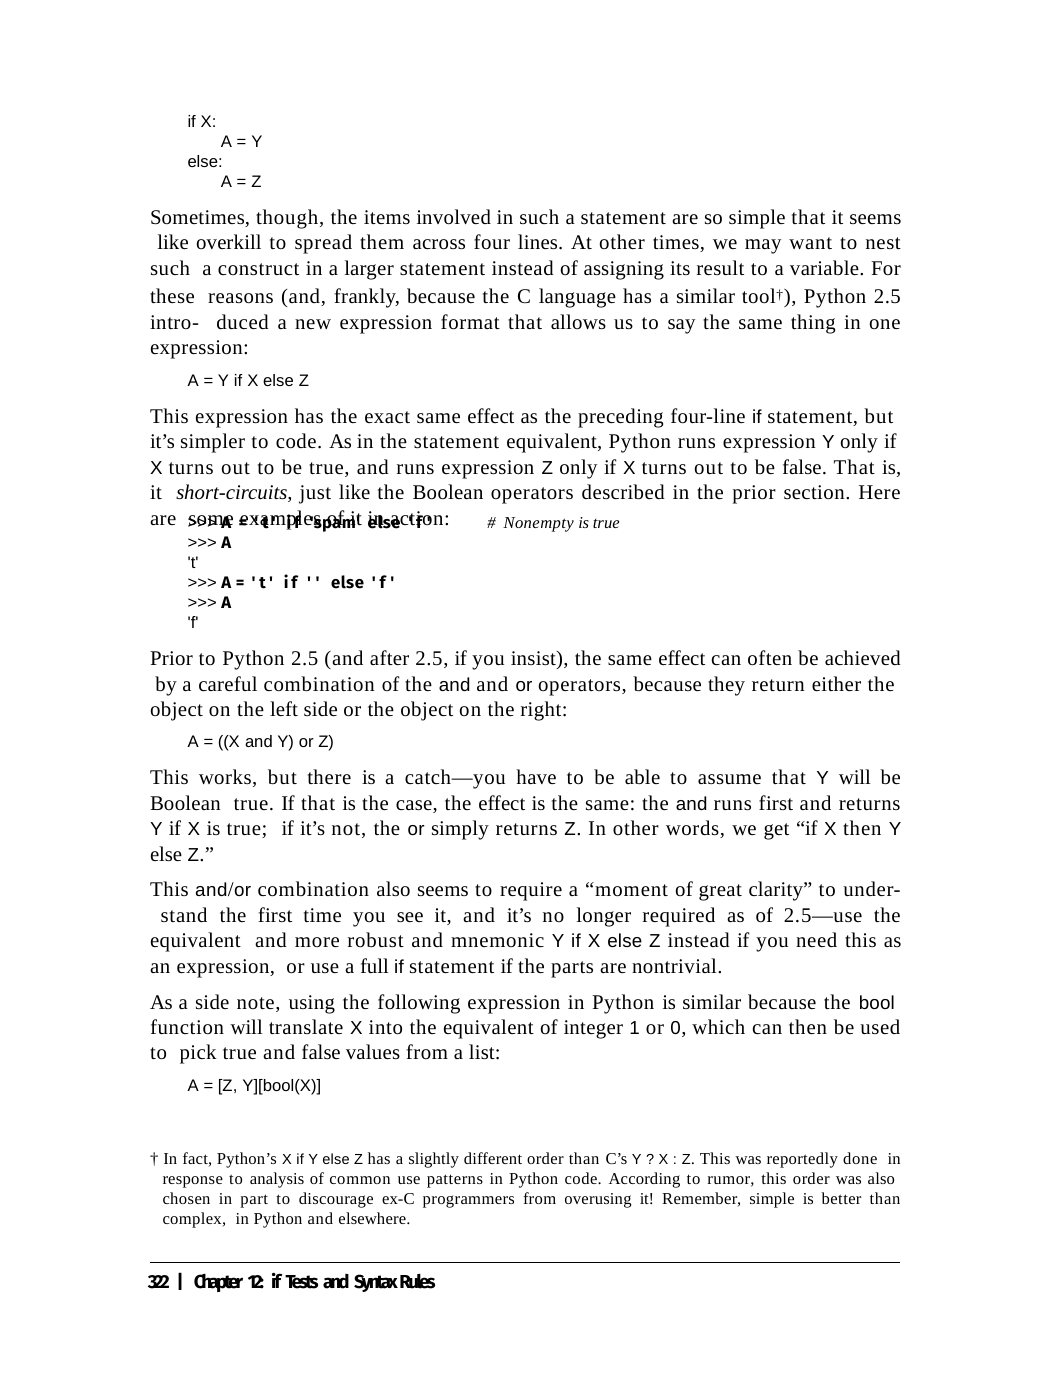

if X:
A = Y
else:
A = Z
Sometimes, though, the items involved in such a statement are so simple that it seems  like overkill to spread them across four lines. At other times, we may want to nest such  a construct in a larger statement instead of assigning its result to a variable. For these  reasons (and, frankly, because the C language has a similar tool†), Python 2.5 intro-  duced a new expression format that allows us to say the same thing in one expression:
A = Y if X else Z
This expression has the exact same effect as the preceding four-line if statement, but  it’s simpler to code. As in the statement equivalent, Python runs expression Y only if  X turns out to be true, and runs expression Z only if X turns out to be false. That is, it  short-circuits, just like the Boolean operators described in the prior section. Here are  some examples of it in action:
>>> A = 't' if 'spam' else 'f'
>>> A
't'
>>> A = 't' if '' else 'f'
>>> A
'f'
# Nonempty is true
Prior to Python 2.5 (and after 2.5, if you insist), the same effect can often be achieved  by a careful combination of the and and or operators, because they return either the  object on the left side or the object on the right:
A = ((X and Y) or Z)
This works, but there is a catch—you have to be able to assume that Y will be Boolean  true. If that is the case, the effect is the same: the and runs first and returns Y if X is true;  if it’s not, the or simply returns Z. In other words, we get “if X then Y else Z.”
This and/or combination also seems to require a “moment of great clarity” to under-  stand the first time you see it, and it’s no longer required as of 2.5—use the equivalent  and more robust and mnemonic Y if X else Z instead if you need this as an expression,  or use a full if statement if the parts are nontrivial.
As a side note, using the following expression in Python is similar because the bool  function will translate X into the equivalent of integer 1 or 0, which can then be used to  pick true and false values from a list:
A = [Z, Y][bool(X)]
† In fact, Python’s X if Y else Z has a slightly different order than C’s Y ? X : Z. This was reportedly done  in response to analysis of common use patterns in Python code. According to rumor, this order was also  chosen in part to discourage ex-C programmers from overusing it! Remember, simple is better than complex,  in Python and elsewhere.

322  |  Chapter 12:  if Tests and Syntax Rules